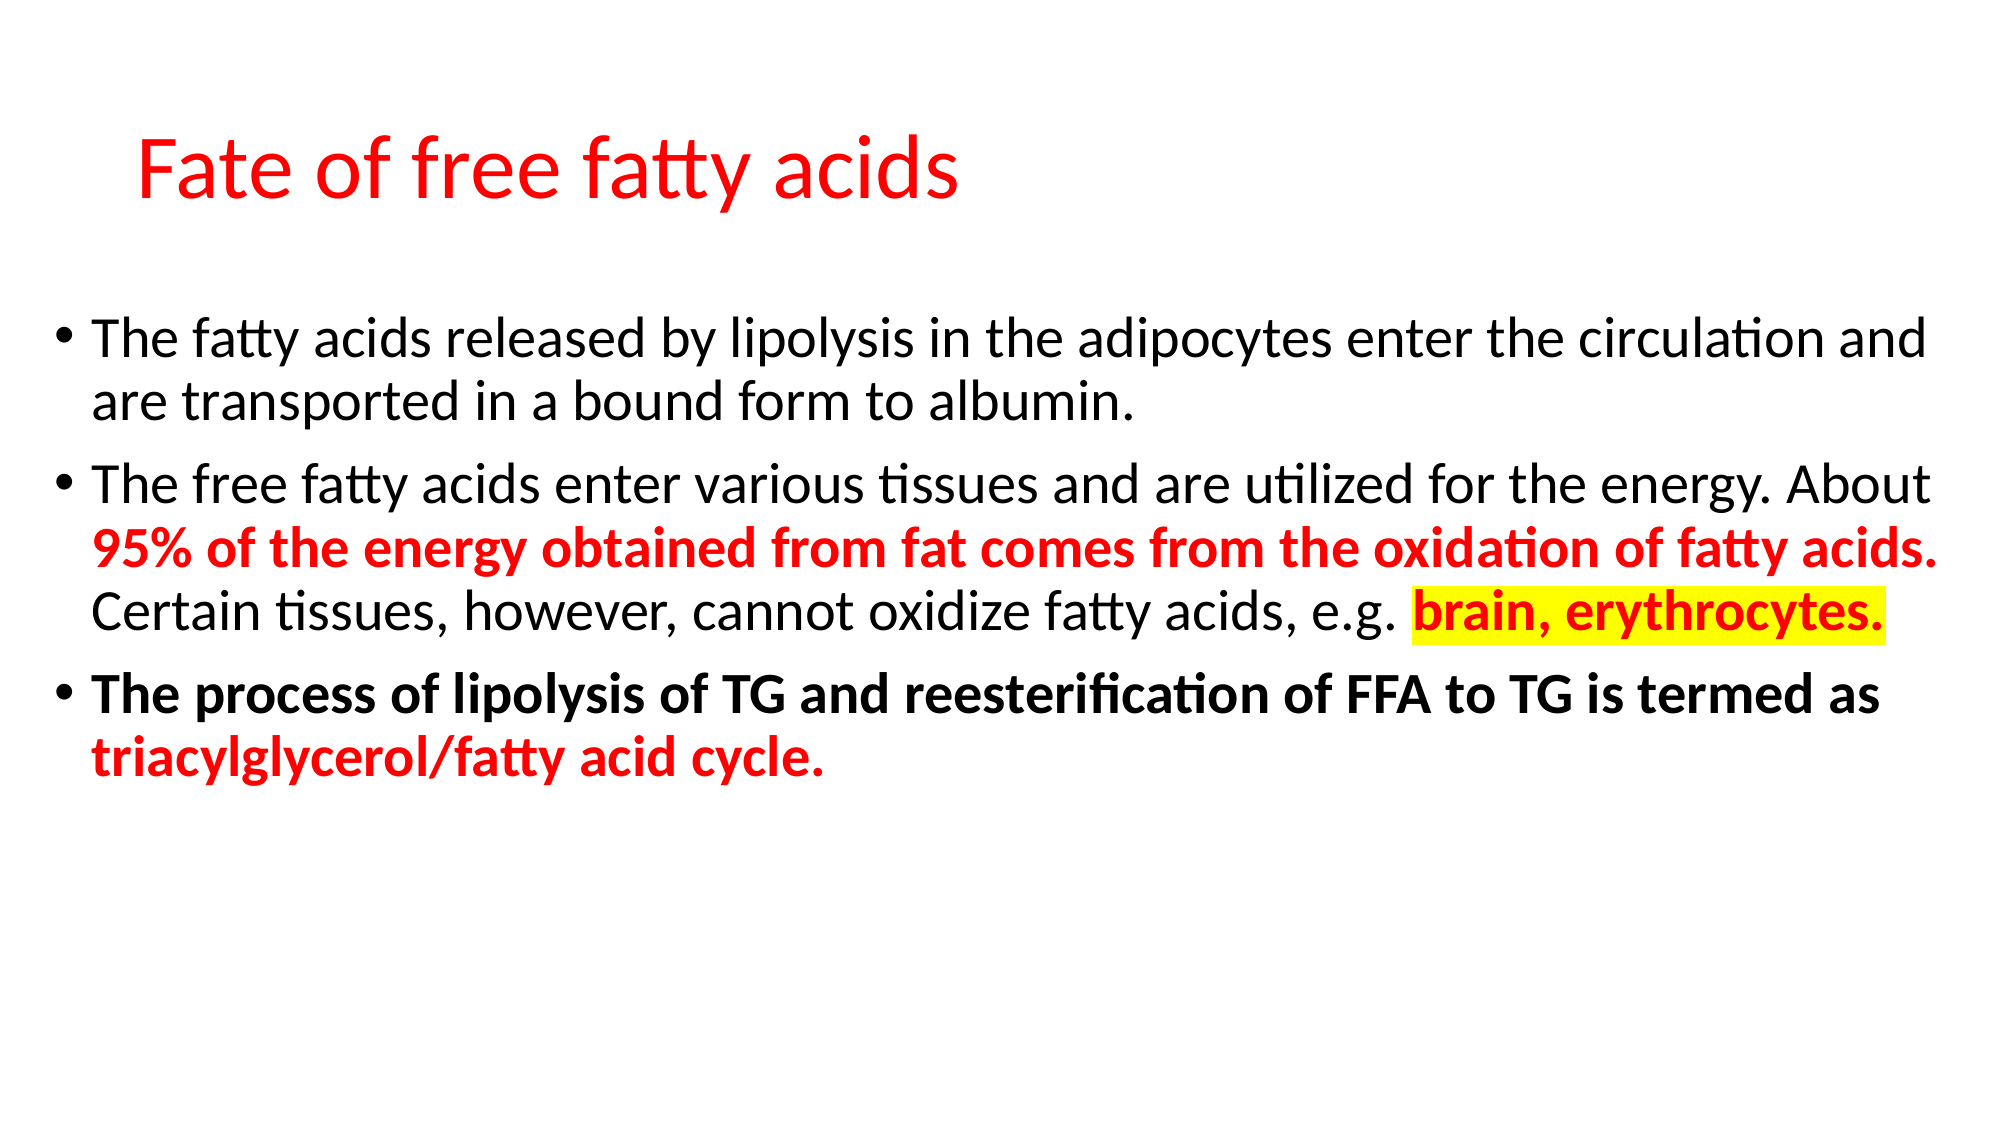

# Fate of free fatty acids
The fatty acids released by lipolysis in the adipocytes enter the circulation and are transported in a bound form to albumin.
The free fatty acids enter various tissues and are utilized for the energy. About 95% of the energy obtained from fat comes from the oxidation of fatty acids. Certain tissues, however, cannot oxidize fatty acids, e.g. brain, erythrocytes.
The process of lipolysis of TG and reesterification of FFA to TG is termed as triacylglycerol/fatty acid cycle.